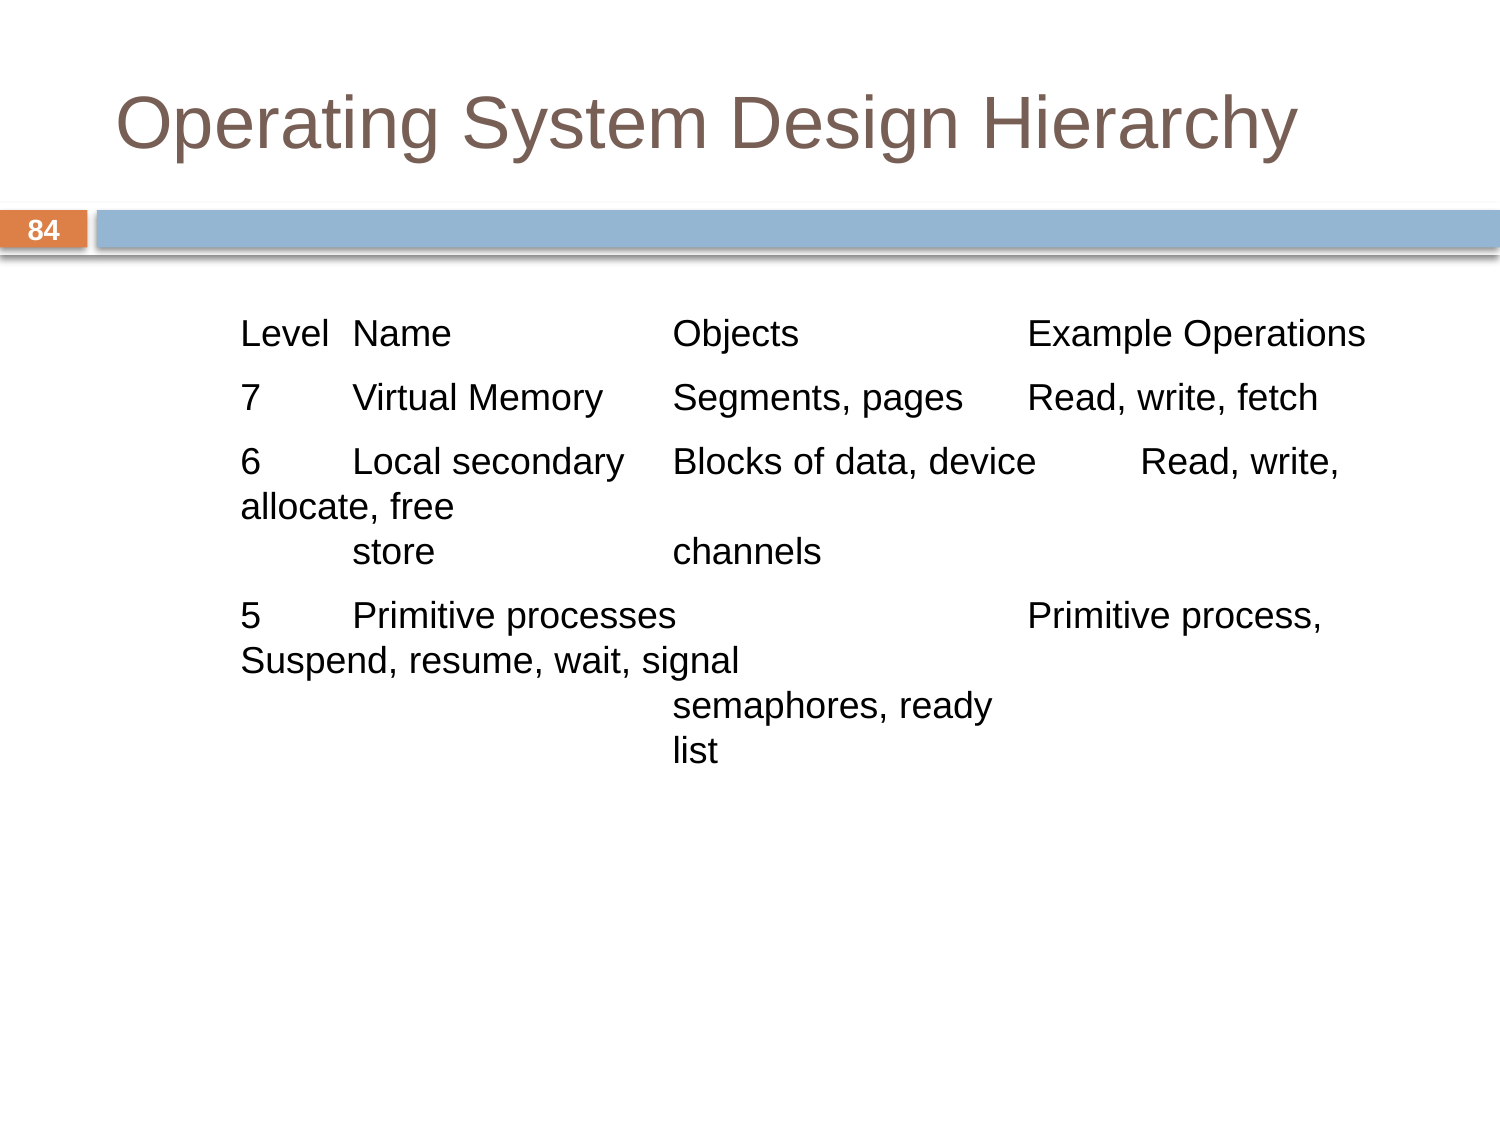

# Operating System Design Hierarchy
84
Level	Name	Objects	Example Operations
7	Virtual Memory	Segments, pages	Read, write, fetch
6	Local secondary	Blocks of data, device	Read, write, allocate, free
	store	channels
5	Primitive processes	Primitive process,	Suspend, resume, wait, signal
		semaphores, ready
		list